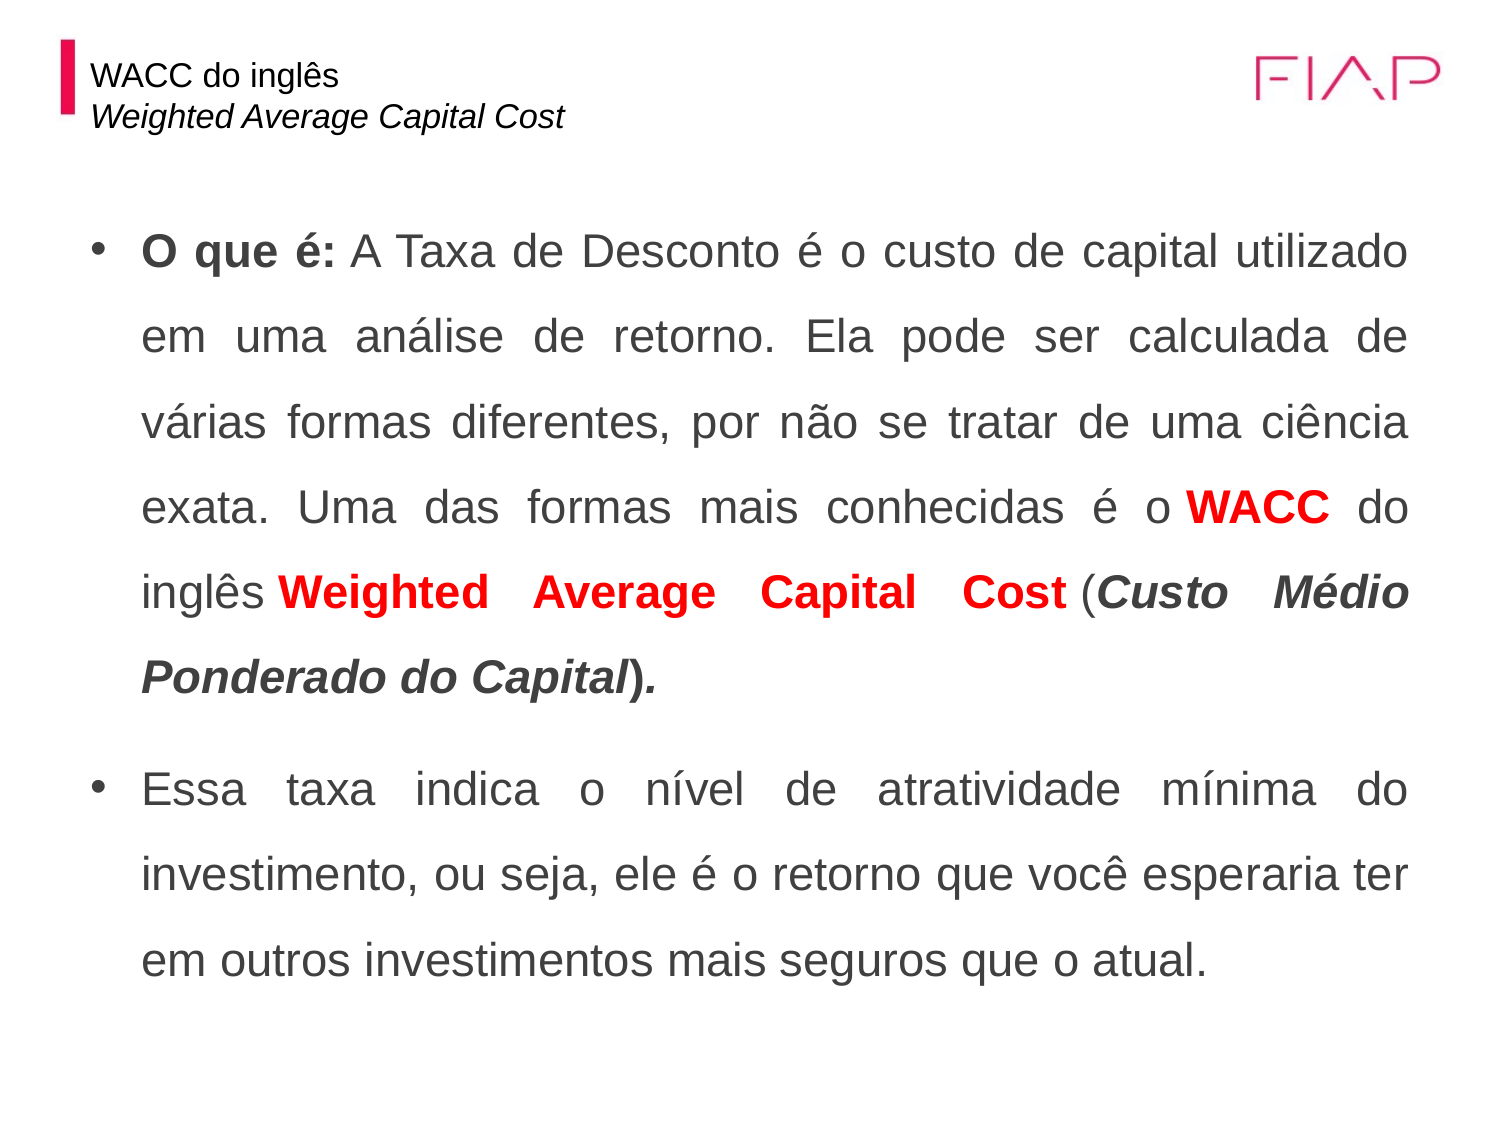

# WACC do inglês  Weighted Average Capital Cost
O que é: A Taxa de Desconto é o custo de capital utilizado em uma análise de retorno. Ela pode ser calculada de várias formas diferentes, por não se tratar de uma ciência exata. Uma das formas mais conhecidas é o WACC do inglês Weighted Average Capital Cost (Custo Médio Ponderado do Capital).
Essa taxa indica o nível de atratividade mínima do investimento, ou seja, ele é o retorno que você esperaria ter em outros investimentos mais seguros que o atual.